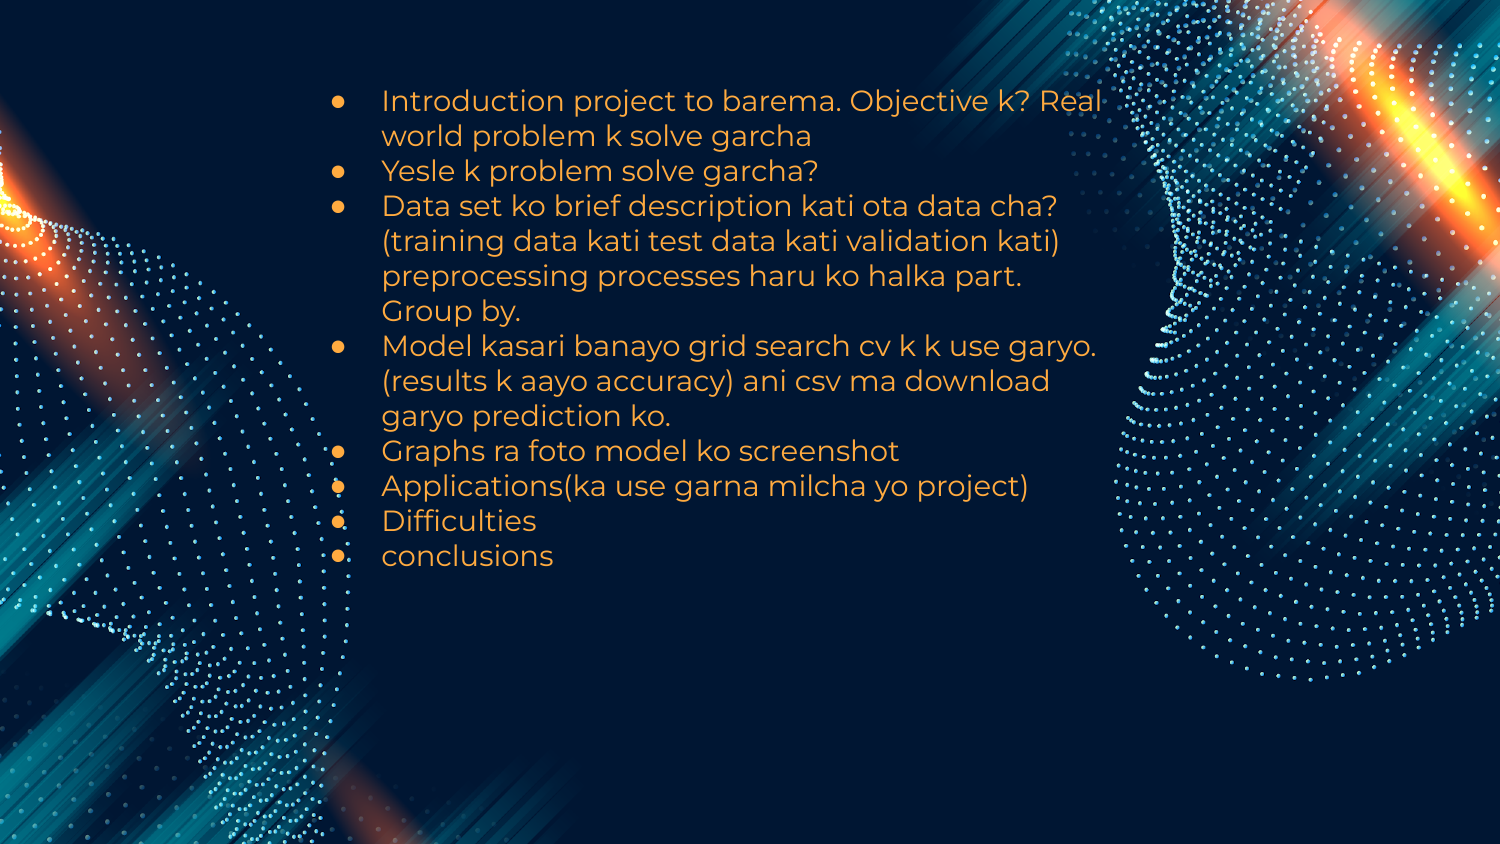

Introduction project to barema. Objective k? Real world problem k solve garcha
Yesle k problem solve garcha?
Data set ko brief description kati ota data cha? (training data kati test data kati validation kati) preprocessing processes haru ko halka part. Group by.
Model kasari banayo grid search cv k k use garyo. (results k aayo accuracy) ani csv ma download garyo prediction ko.
Graphs ra foto model ko screenshot
Applications(ka use garna milcha yo project)
Difficulties
conclusions